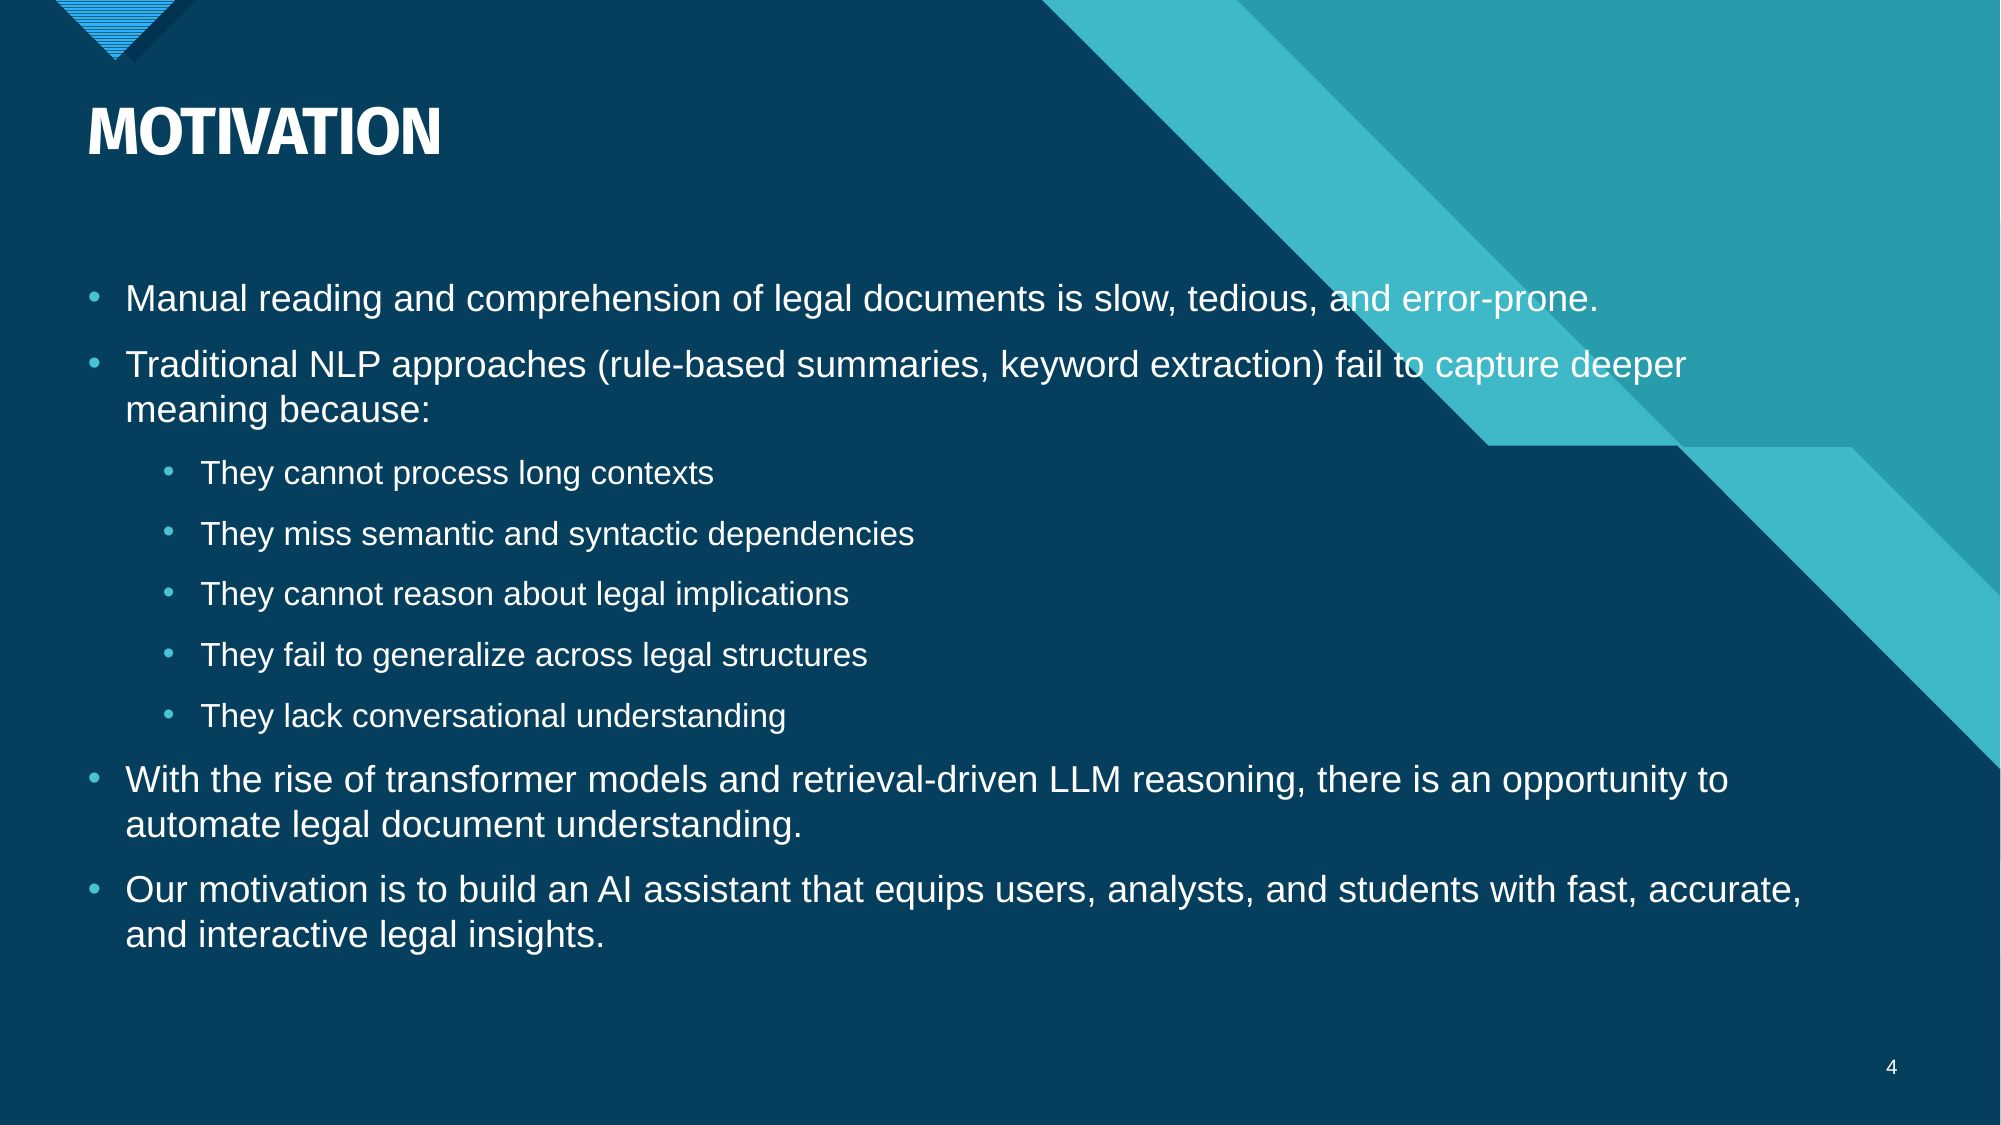

# MOTIVATION
Manual reading and comprehension of legal documents is slow, tedious, and error-prone.
Traditional NLP approaches (rule-based summaries, keyword extraction) fail to capture deeper meaning because:
They cannot process long contexts
They miss semantic and syntactic dependencies
They cannot reason about legal implications
They fail to generalize across legal structures
They lack conversational understanding
With the rise of transformer models and retrieval-driven LLM reasoning, there is an opportunity to automate legal document understanding.
Our motivation is to build an AI assistant that equips users, analysts, and students with fast, accurate, and interactive legal insights.

4